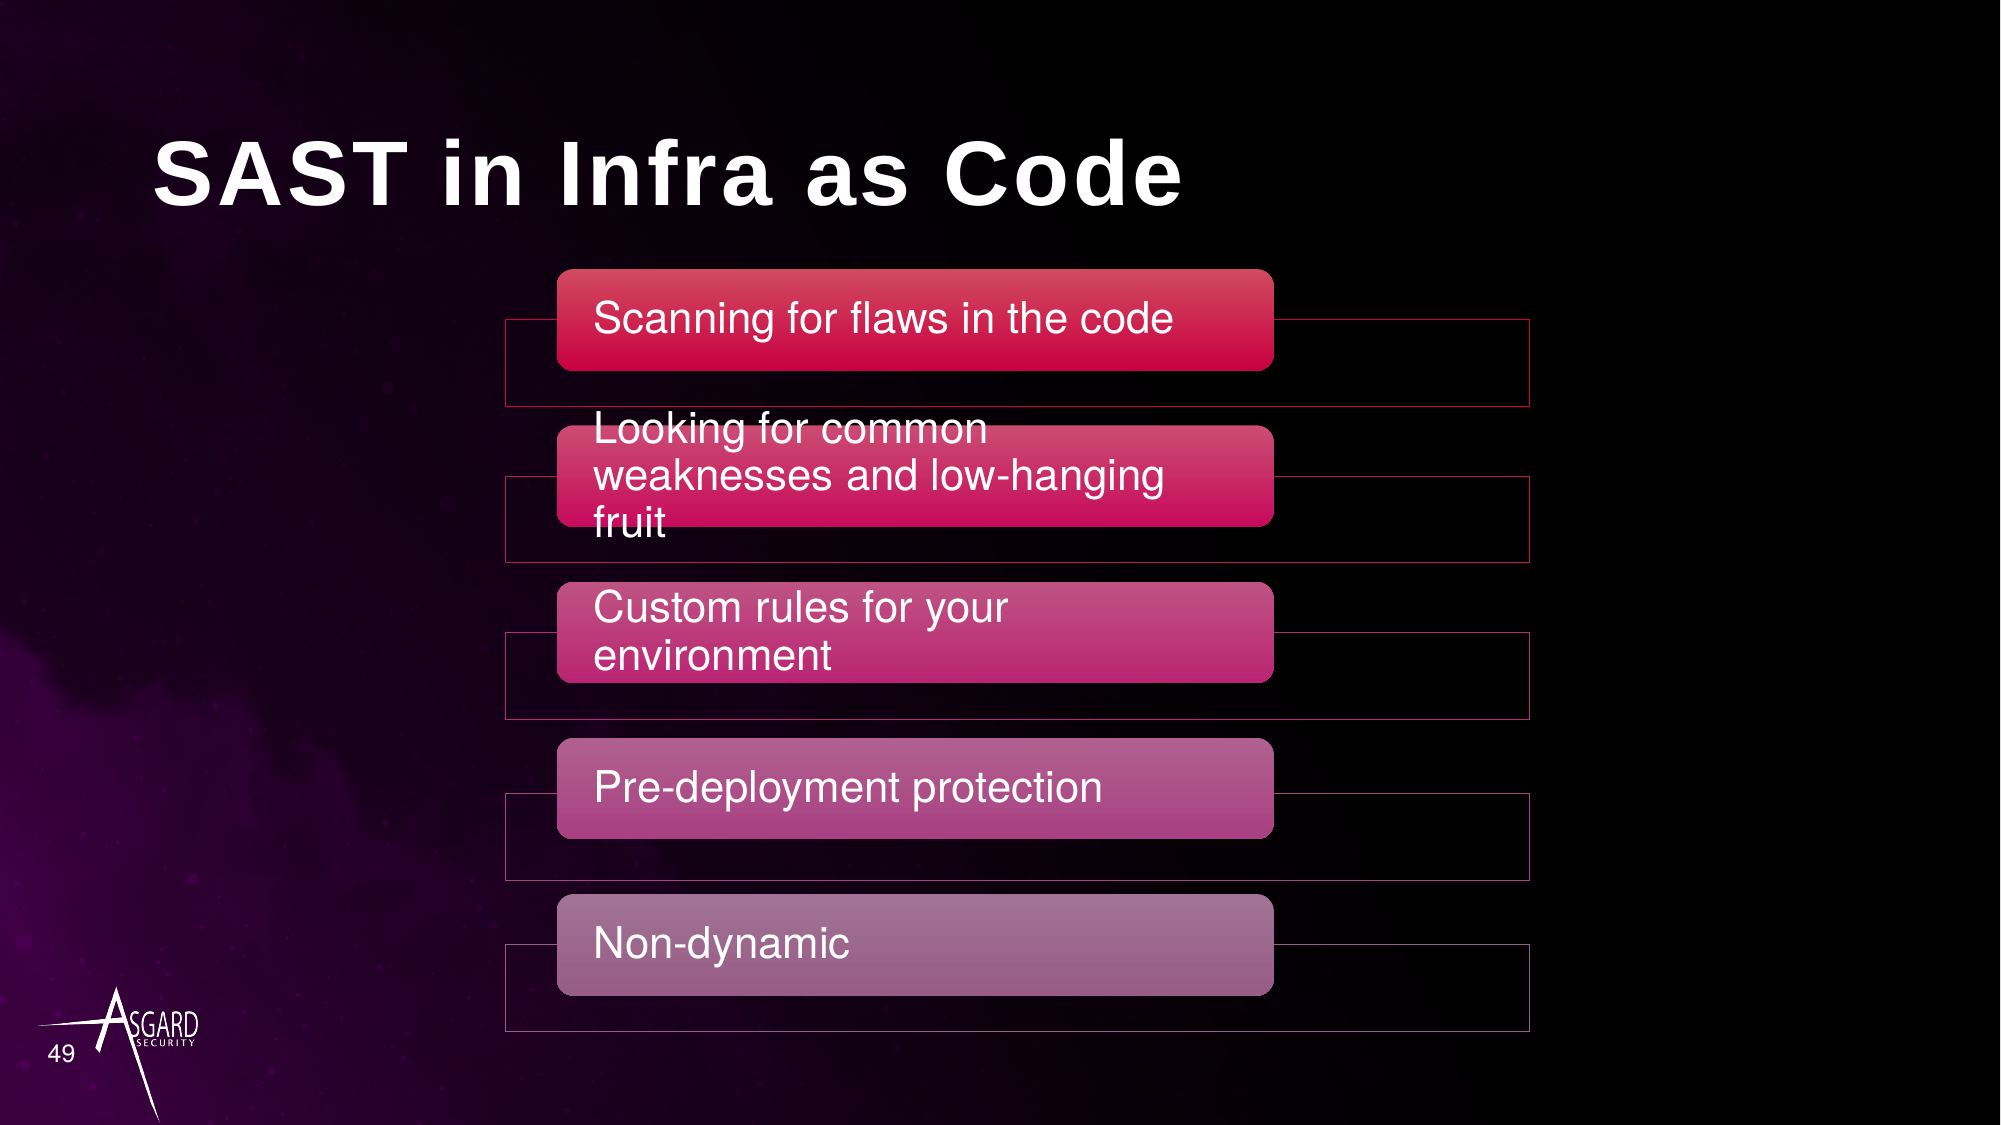

# SAST in Infra as Code
Scanning for flaws in the code
Looking for common weaknesses and low-hanging fruit
Custom rules for your environment
Pre-deployment protection
Non-dynamic